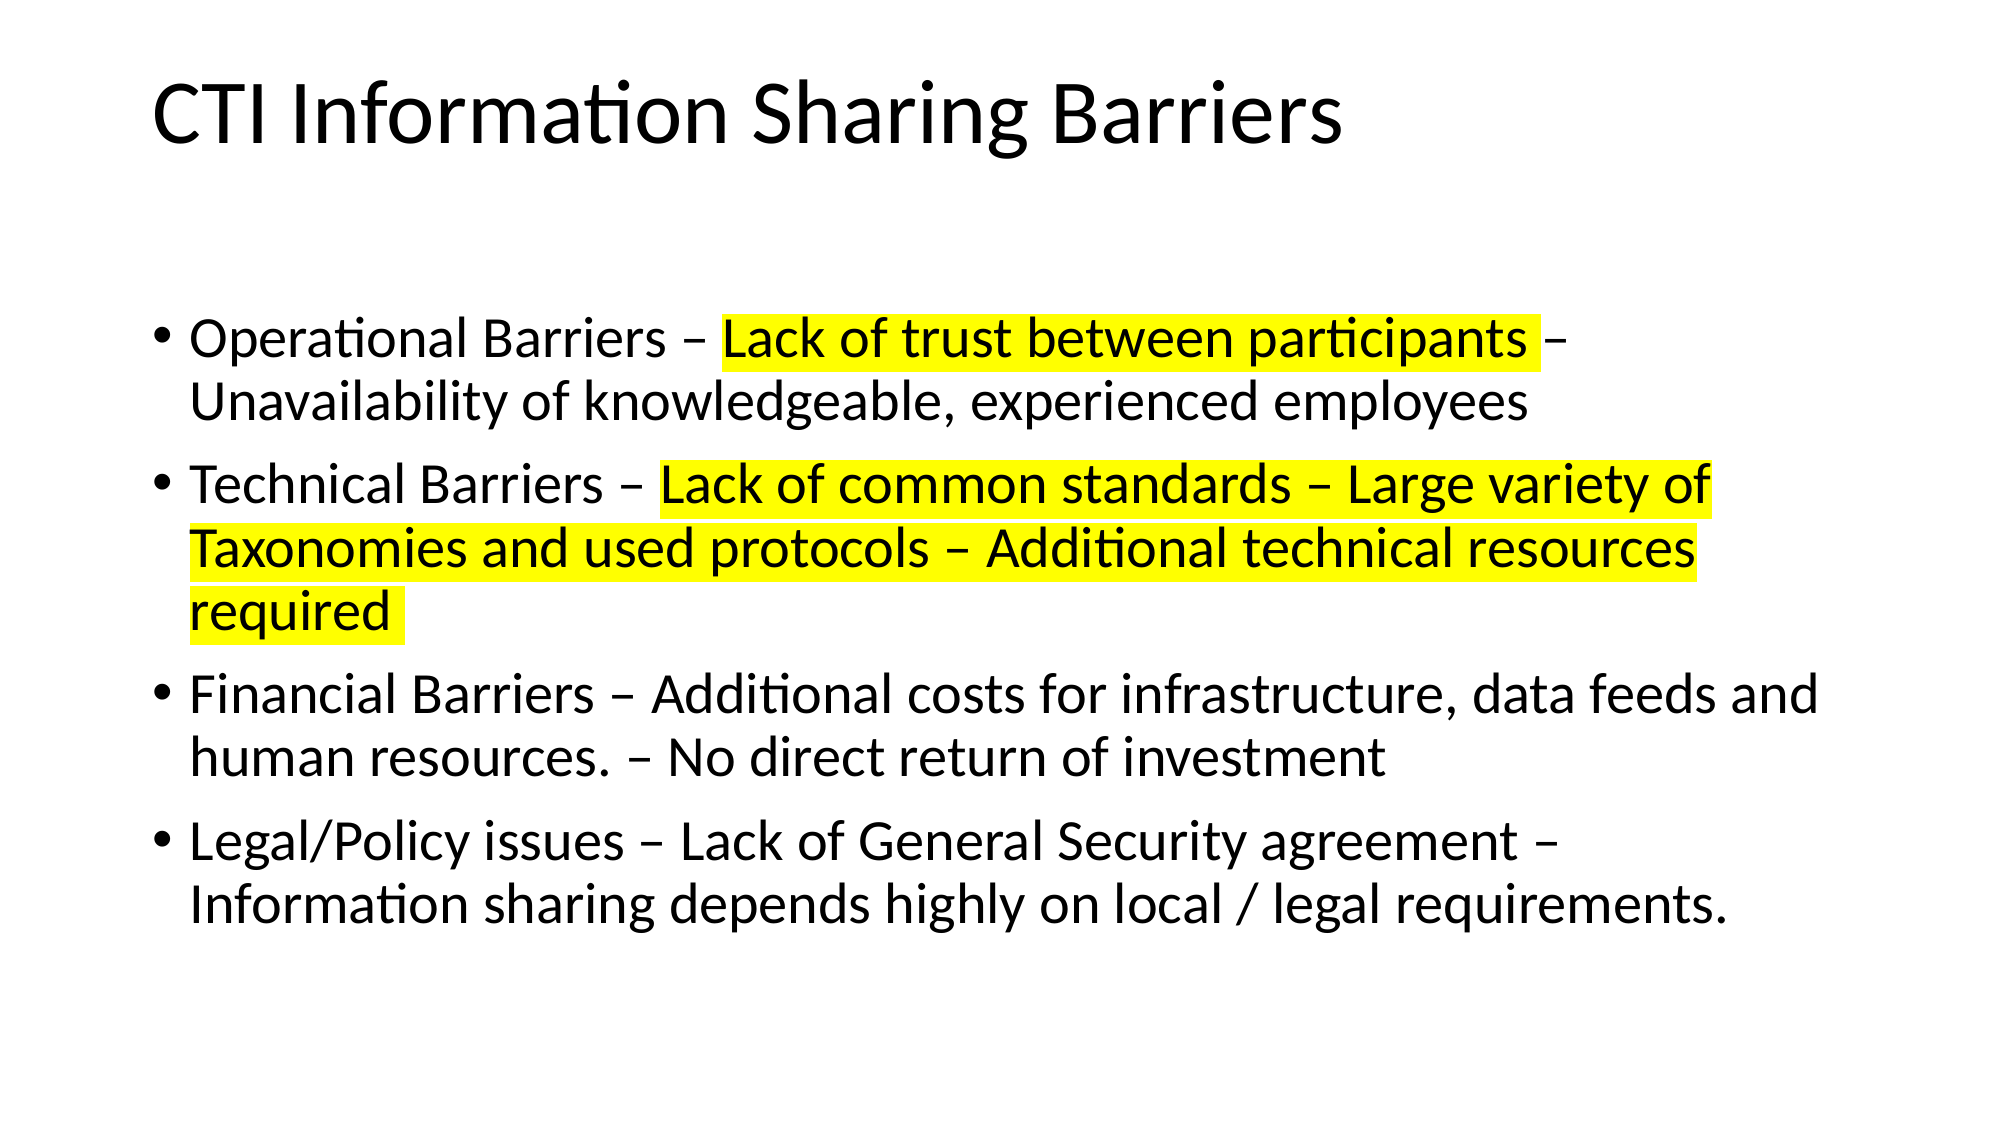

# CTI Information Sharing Barriers
Operational Barriers – Lack of trust between participants – Unavailability of knowledgeable, experienced employees
Technical Barriers – Lack of common standards – Large variety of Taxonomies and used protocols – Additional technical resources required
Financial Barriers – Additional costs for infrastructure, data feeds and human resources. – No direct return of investment
Legal/Policy issues – Lack of General Security agreement – Information sharing depends highly on local / legal requirements.